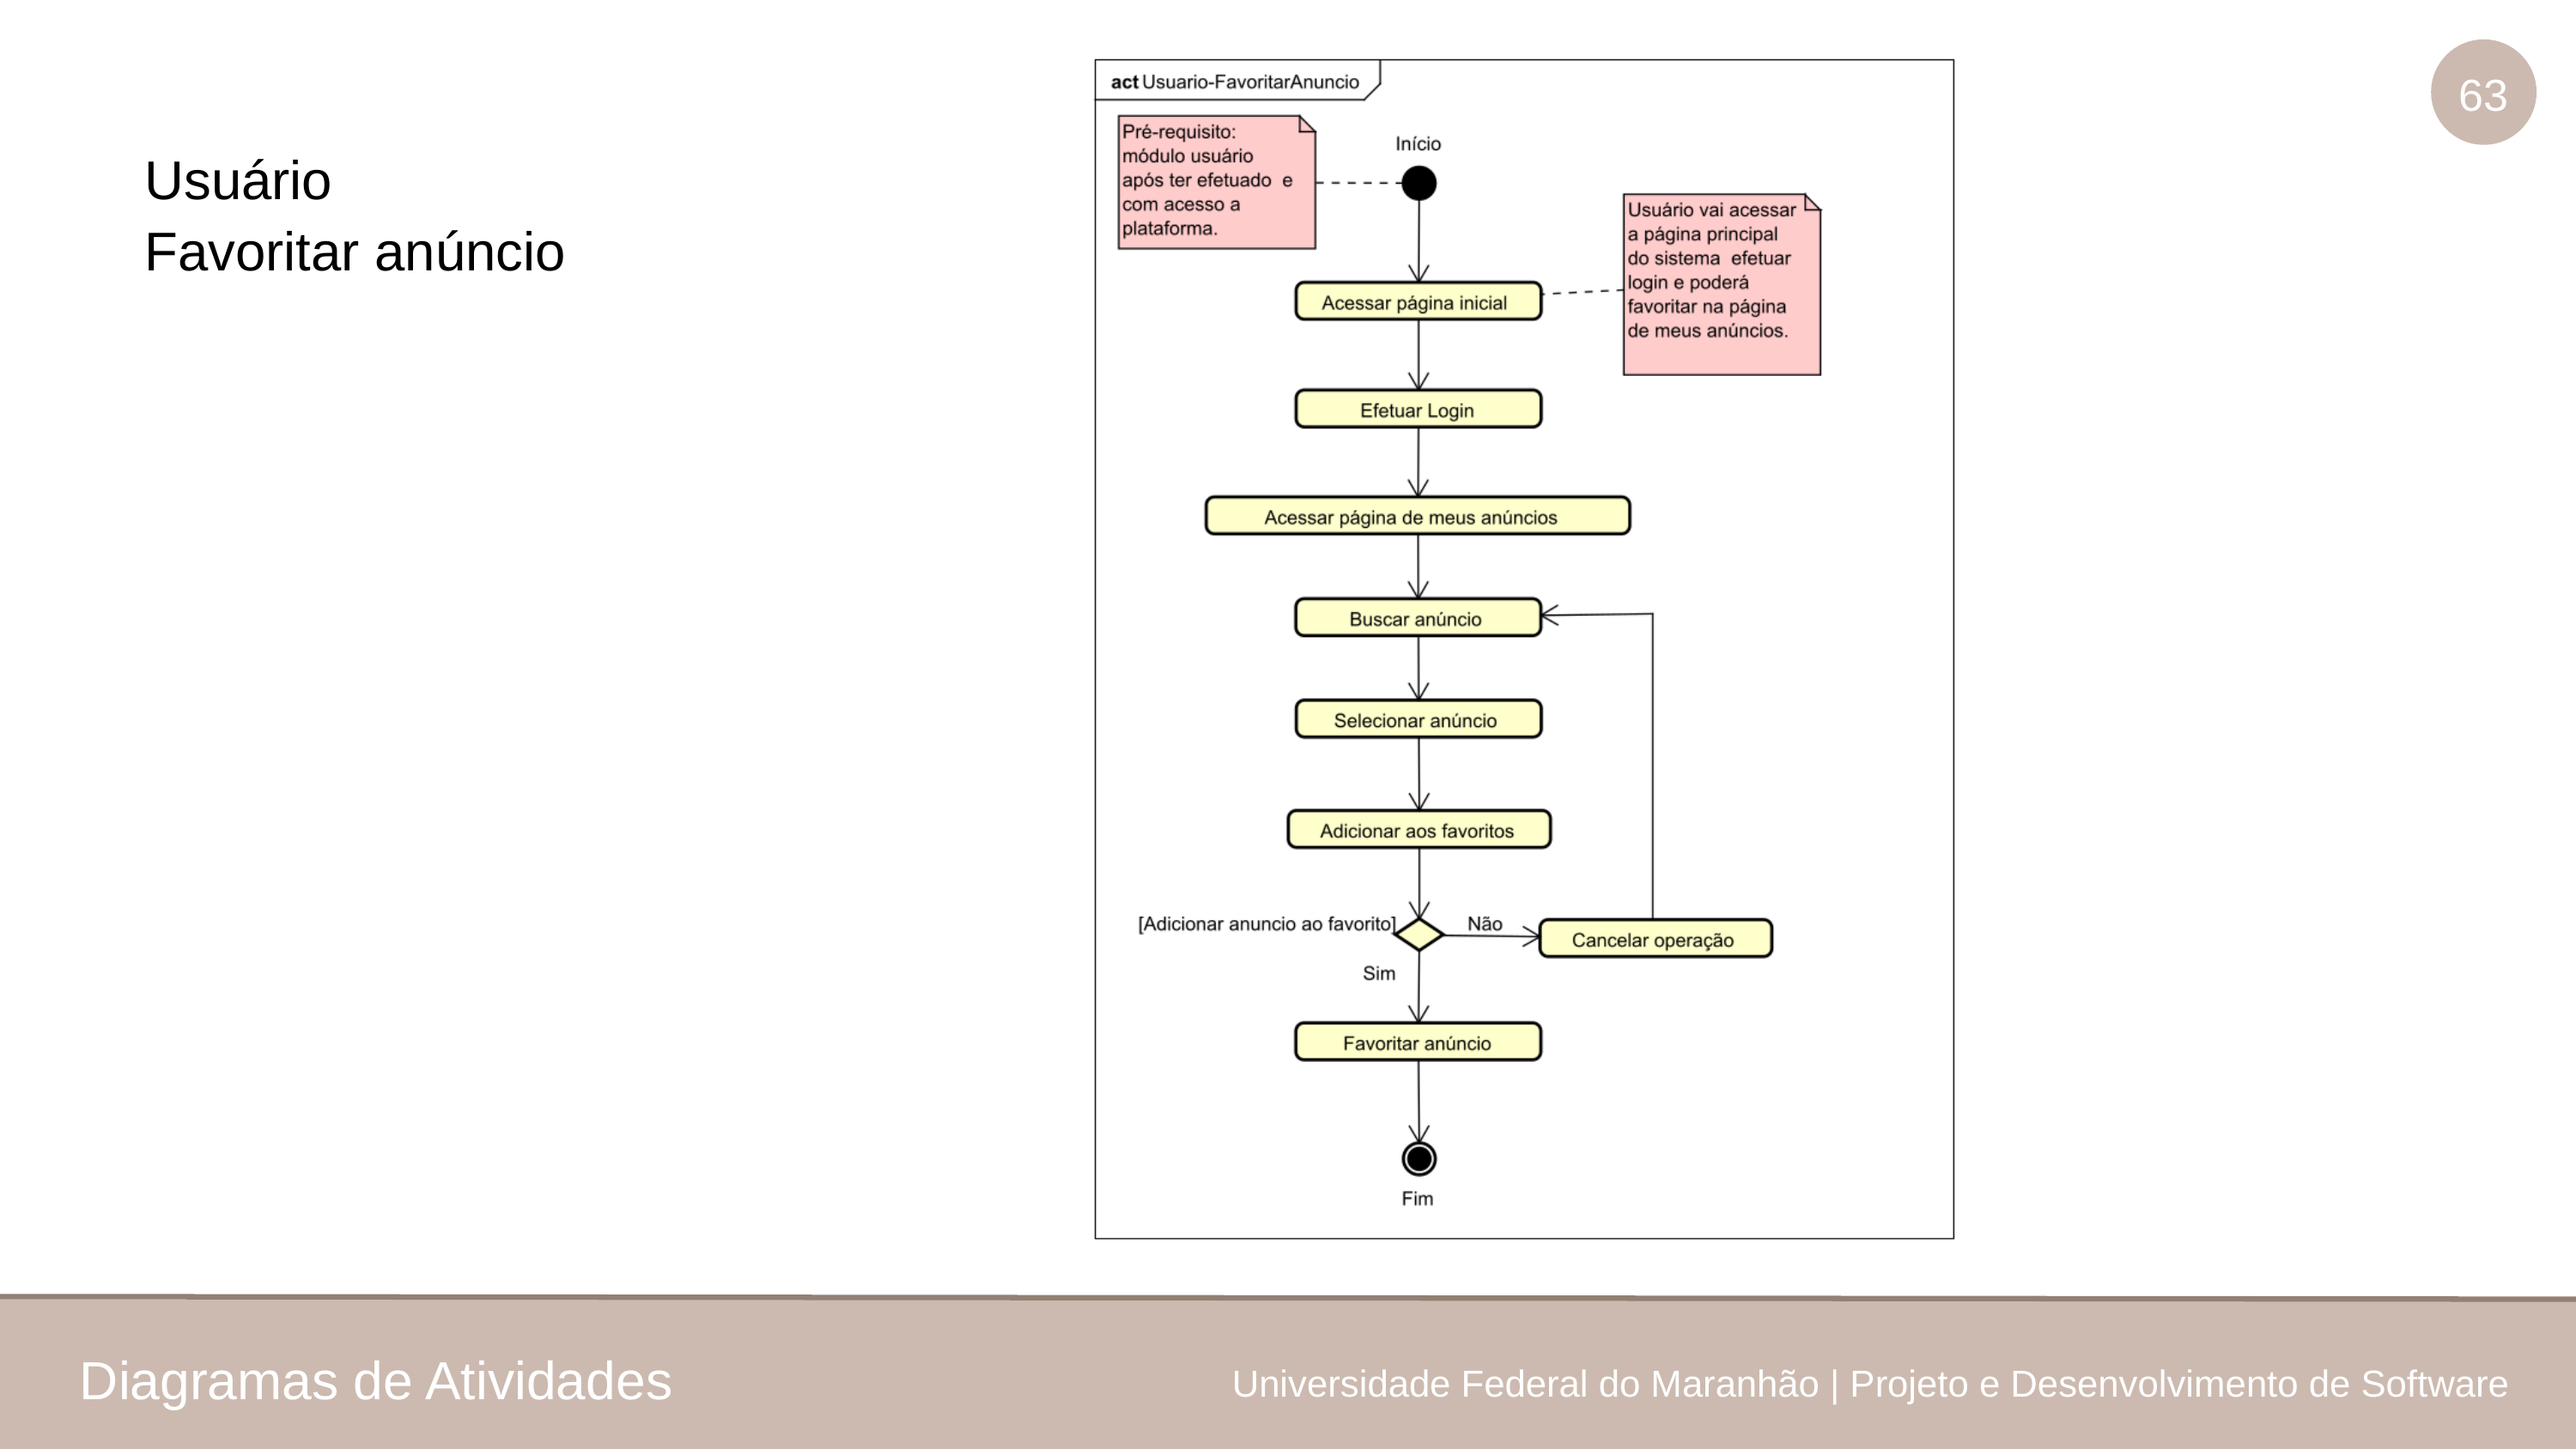

63

Usuário
Favoritar anúncio

Diagramas de Atividades
Universidade Federal do Maranhão | Projeto e Desenvolvimento de Software